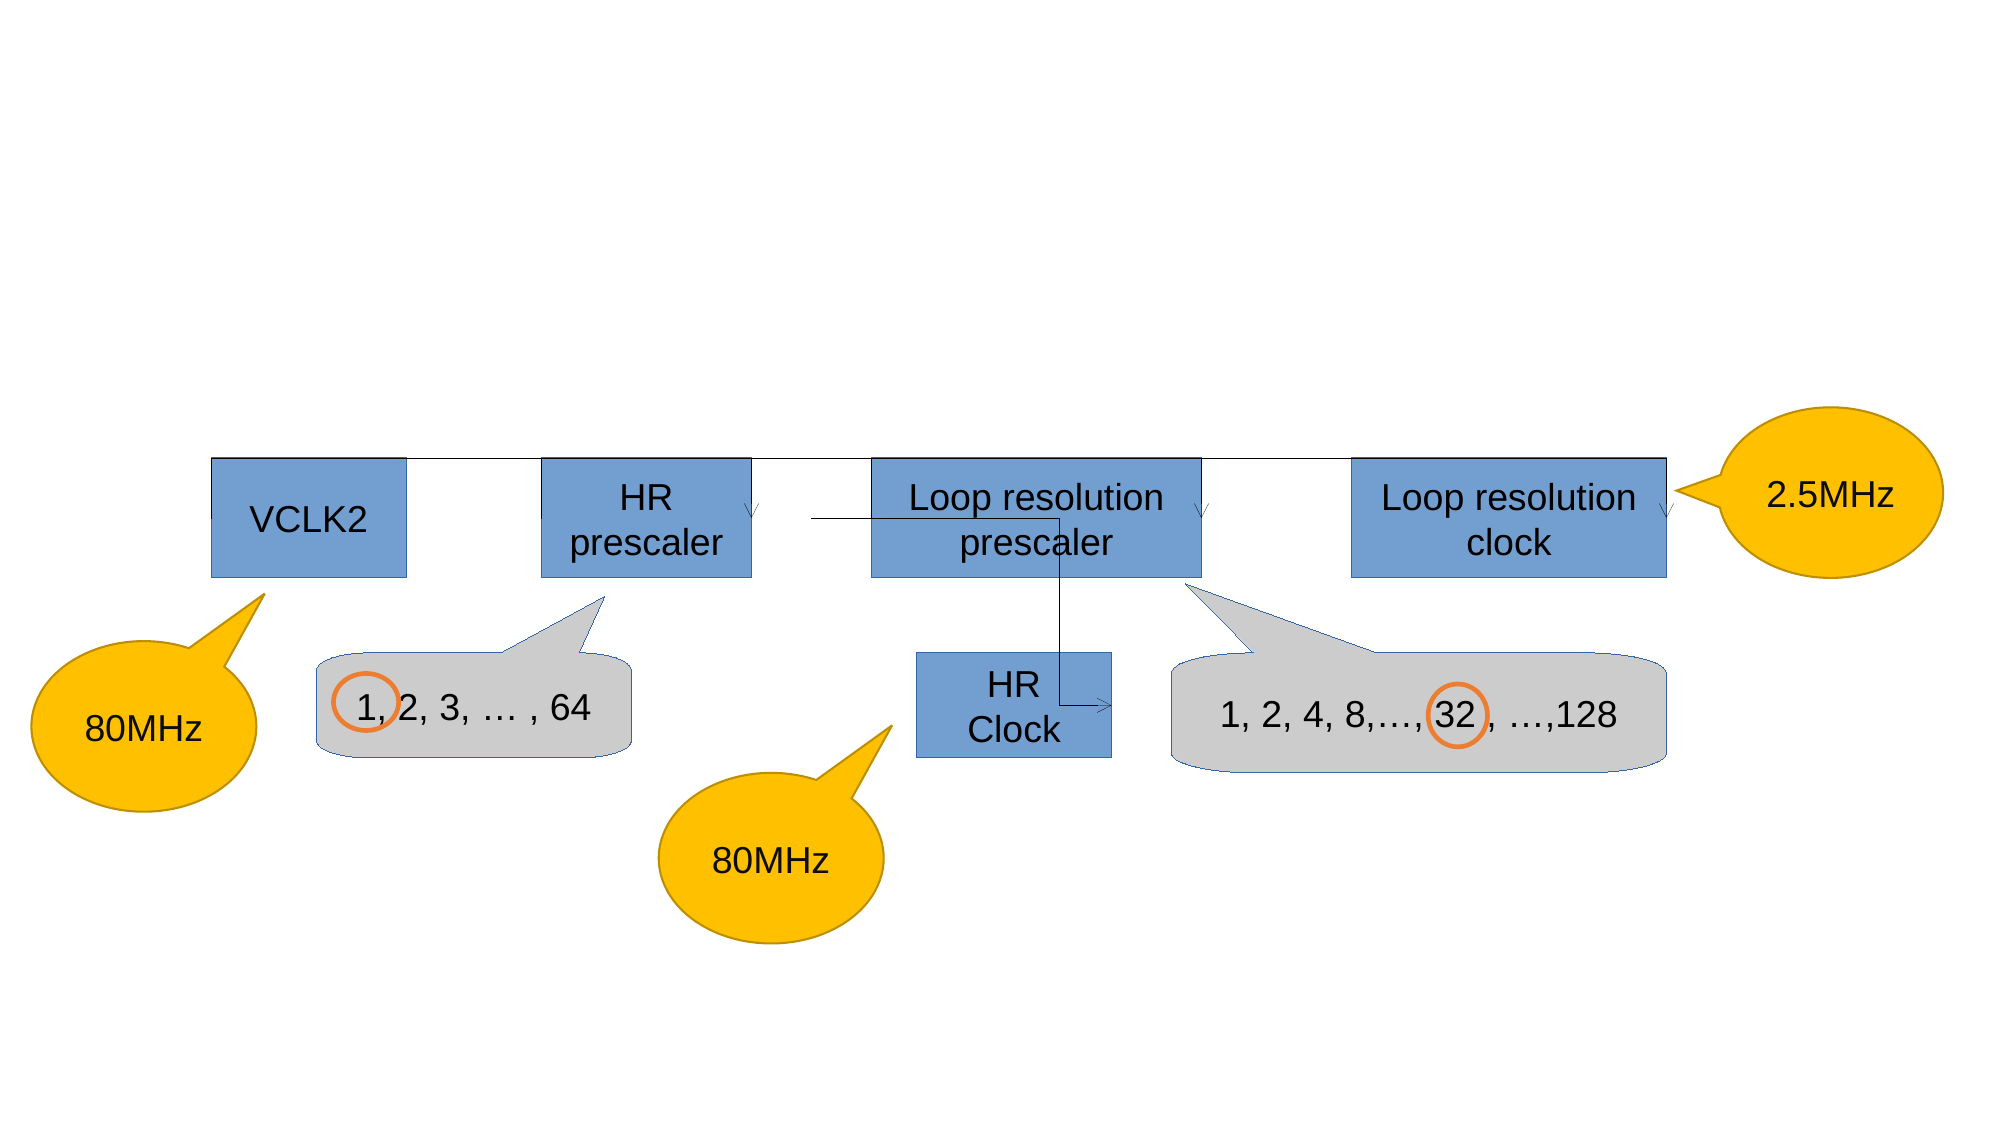

#
2.5MHz
VCLK2
Loop resolution
prescaler
HR
prescaler
Loop resolution
clock
80MHz
1, 2, 3, … , 64
HR
Clock
1, 2, 4, 8,…, 32 , …,128

80MHz